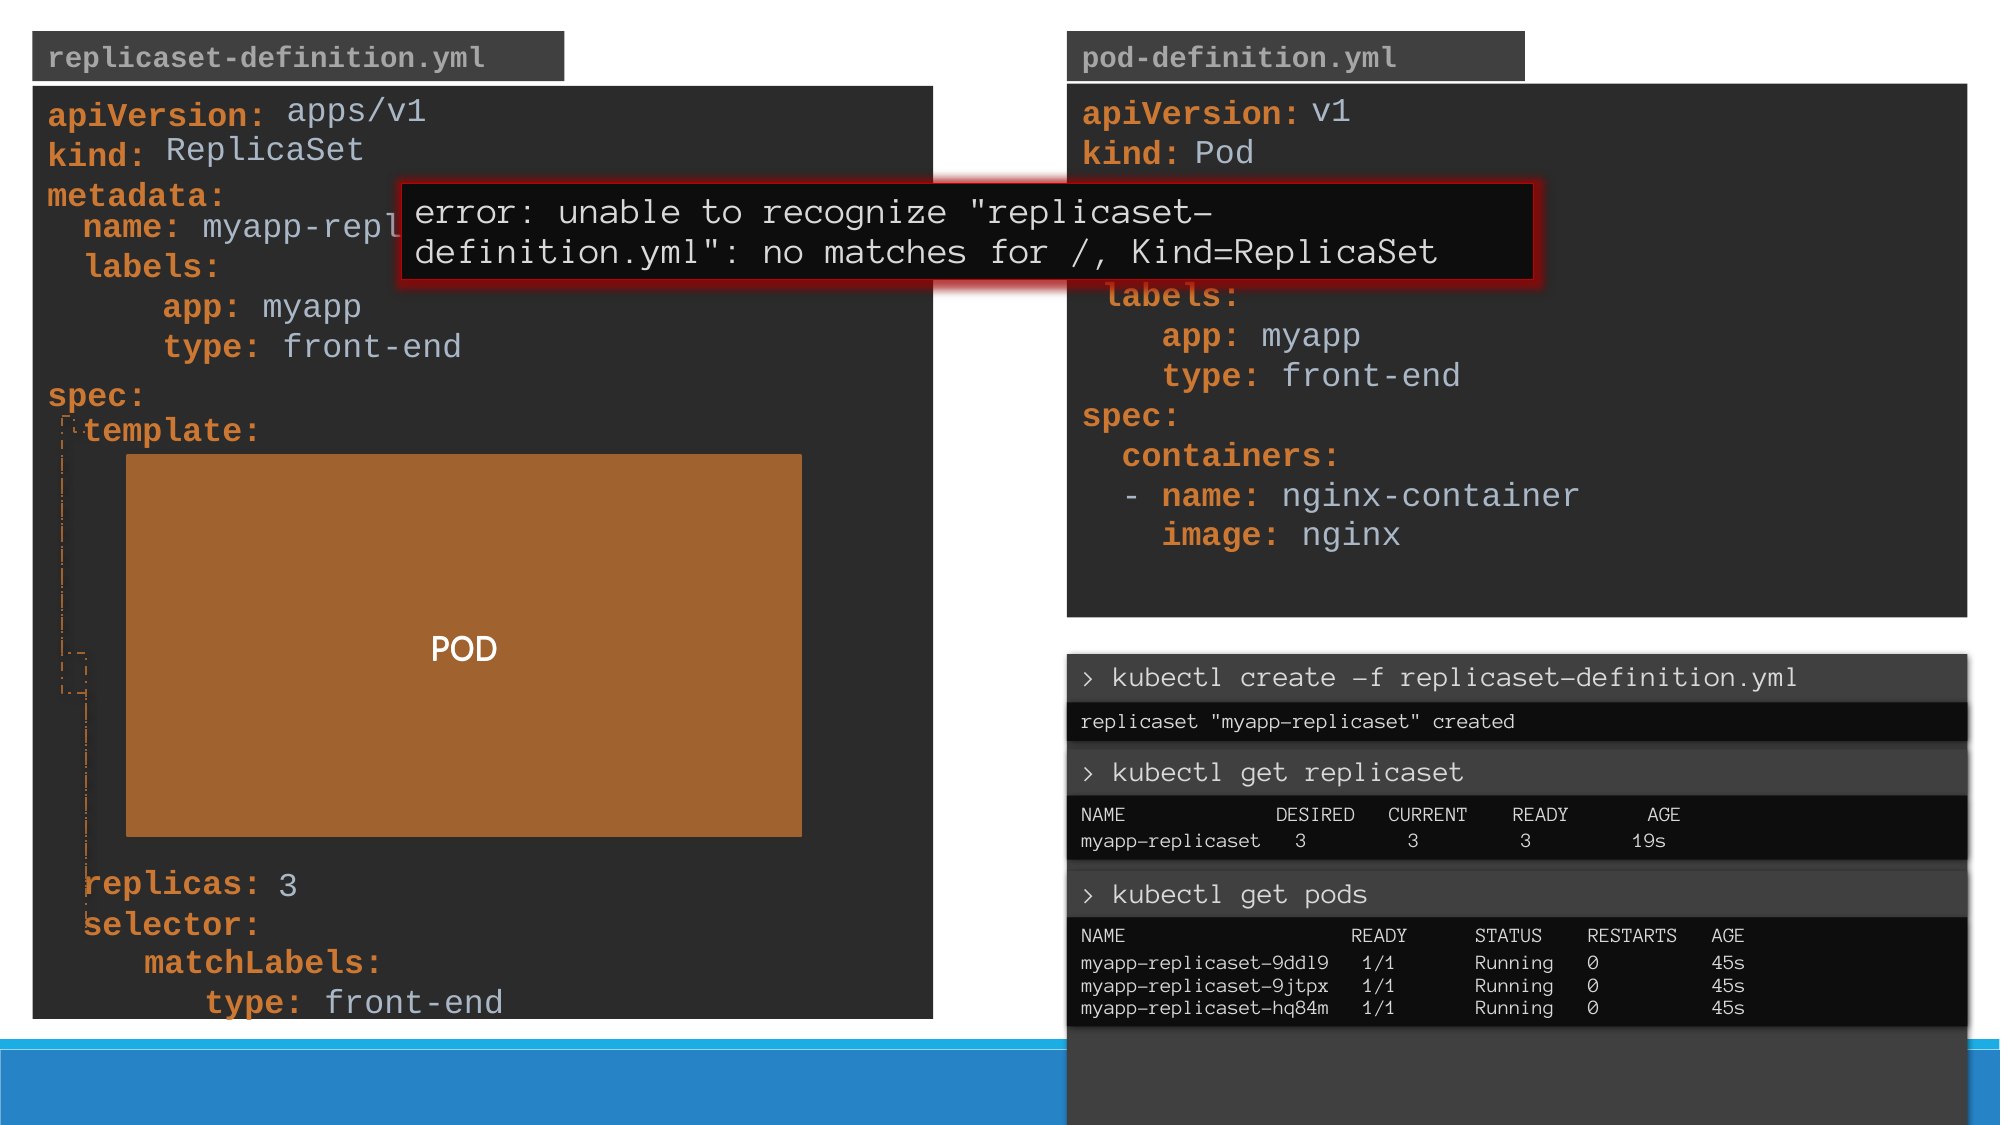

replicaset-definition.yml
pod-definition.yml
apiVersion:
kind:
metadata:

spec:

apps/v1
apiVersion:
kind:

v1
ReplicaSet
Pod
error: unable to recognize "replicaset-definition.yml": no matches for /, Kind=ReplicaSet
metadata:
 name: myapp-pod
 labels:
    app: myapp
    type: front-end
spec:
  containers:
  - name: nginx-container
    image: nginx
name: myapp-replicaset
labels:
    app: myapp
    type: front-end

template:

POD
POD
> kubectl create –f replicaset-definition.yml
replicaset "myapp-replicaset" created
> kubectl get replicaset
NAME       	    DESIRED   CURRENT    READY       AGE
myapp-replicaset   3         3         3         19s
replicas:

3
> kubectl get pods
selector:

NAME                    READY      STATUS    RESTARTS   AGE
myapp-replicaset-9ddl9   1/1       Running   0          45s
myapp-replicaset-9jtpx   1/1       Running   0          45s
myapp-replicaset-hq84m   1/1       Running   0          45s
matchLabels:
   type: front-end